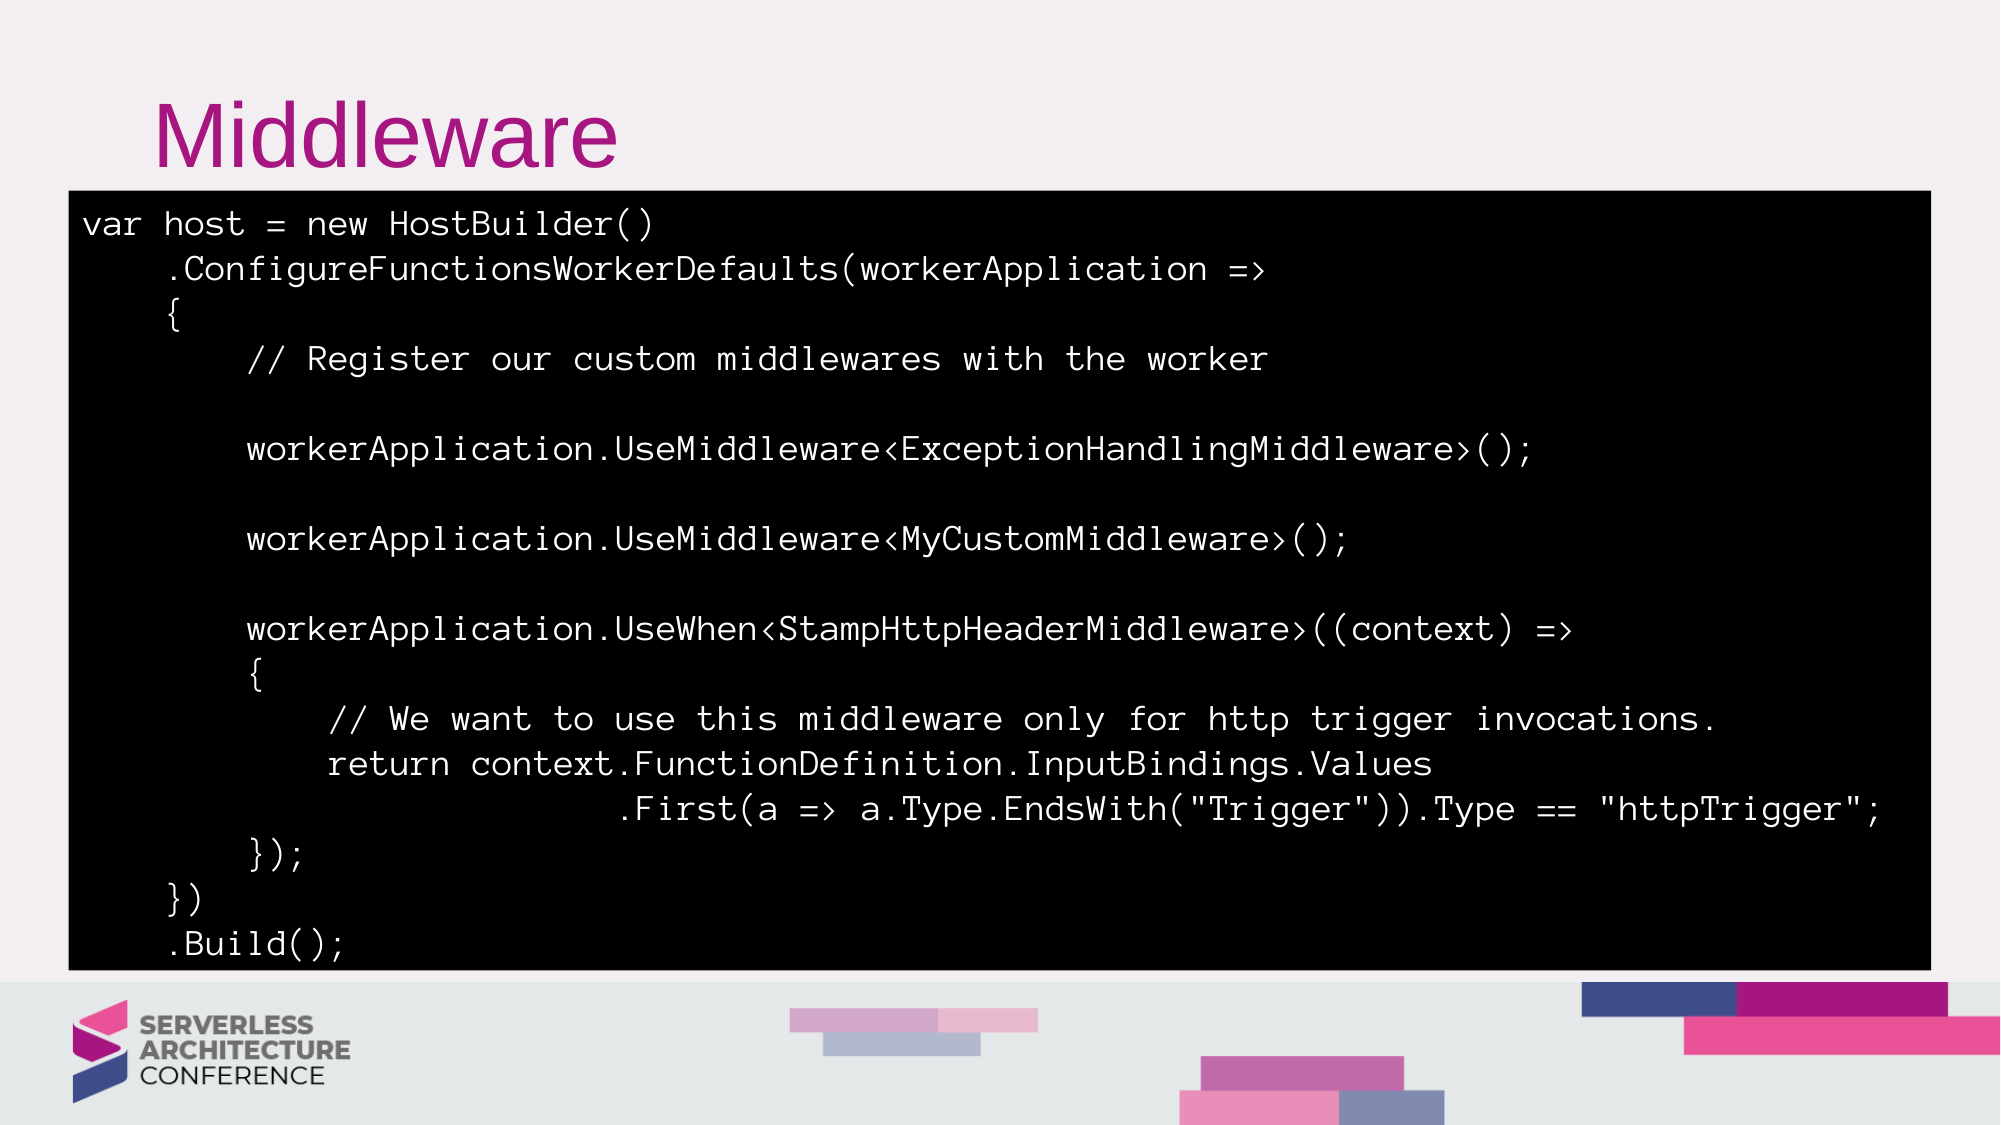

# Middleware
var host = new HostBuilder()
    .ConfigureFunctionsWorkerDefaults(workerApplication =>
    {
        // Register our custom middlewares with the worker

        workerApplication.UseMiddleware<ExceptionHandlingMiddleware>();

        workerApplication.UseMiddleware<MyCustomMiddleware>();

        workerApplication.UseWhen<StampHttpHeaderMiddleware>((context) =>
        {
            // We want to use this middleware only for http trigger invocations.
            return context.FunctionDefinition.InputBindings.Values
                          .First(a => a.Type.EndsWith("Trigger")).Type == "httpTrigger";
        });
    })
    .Build();